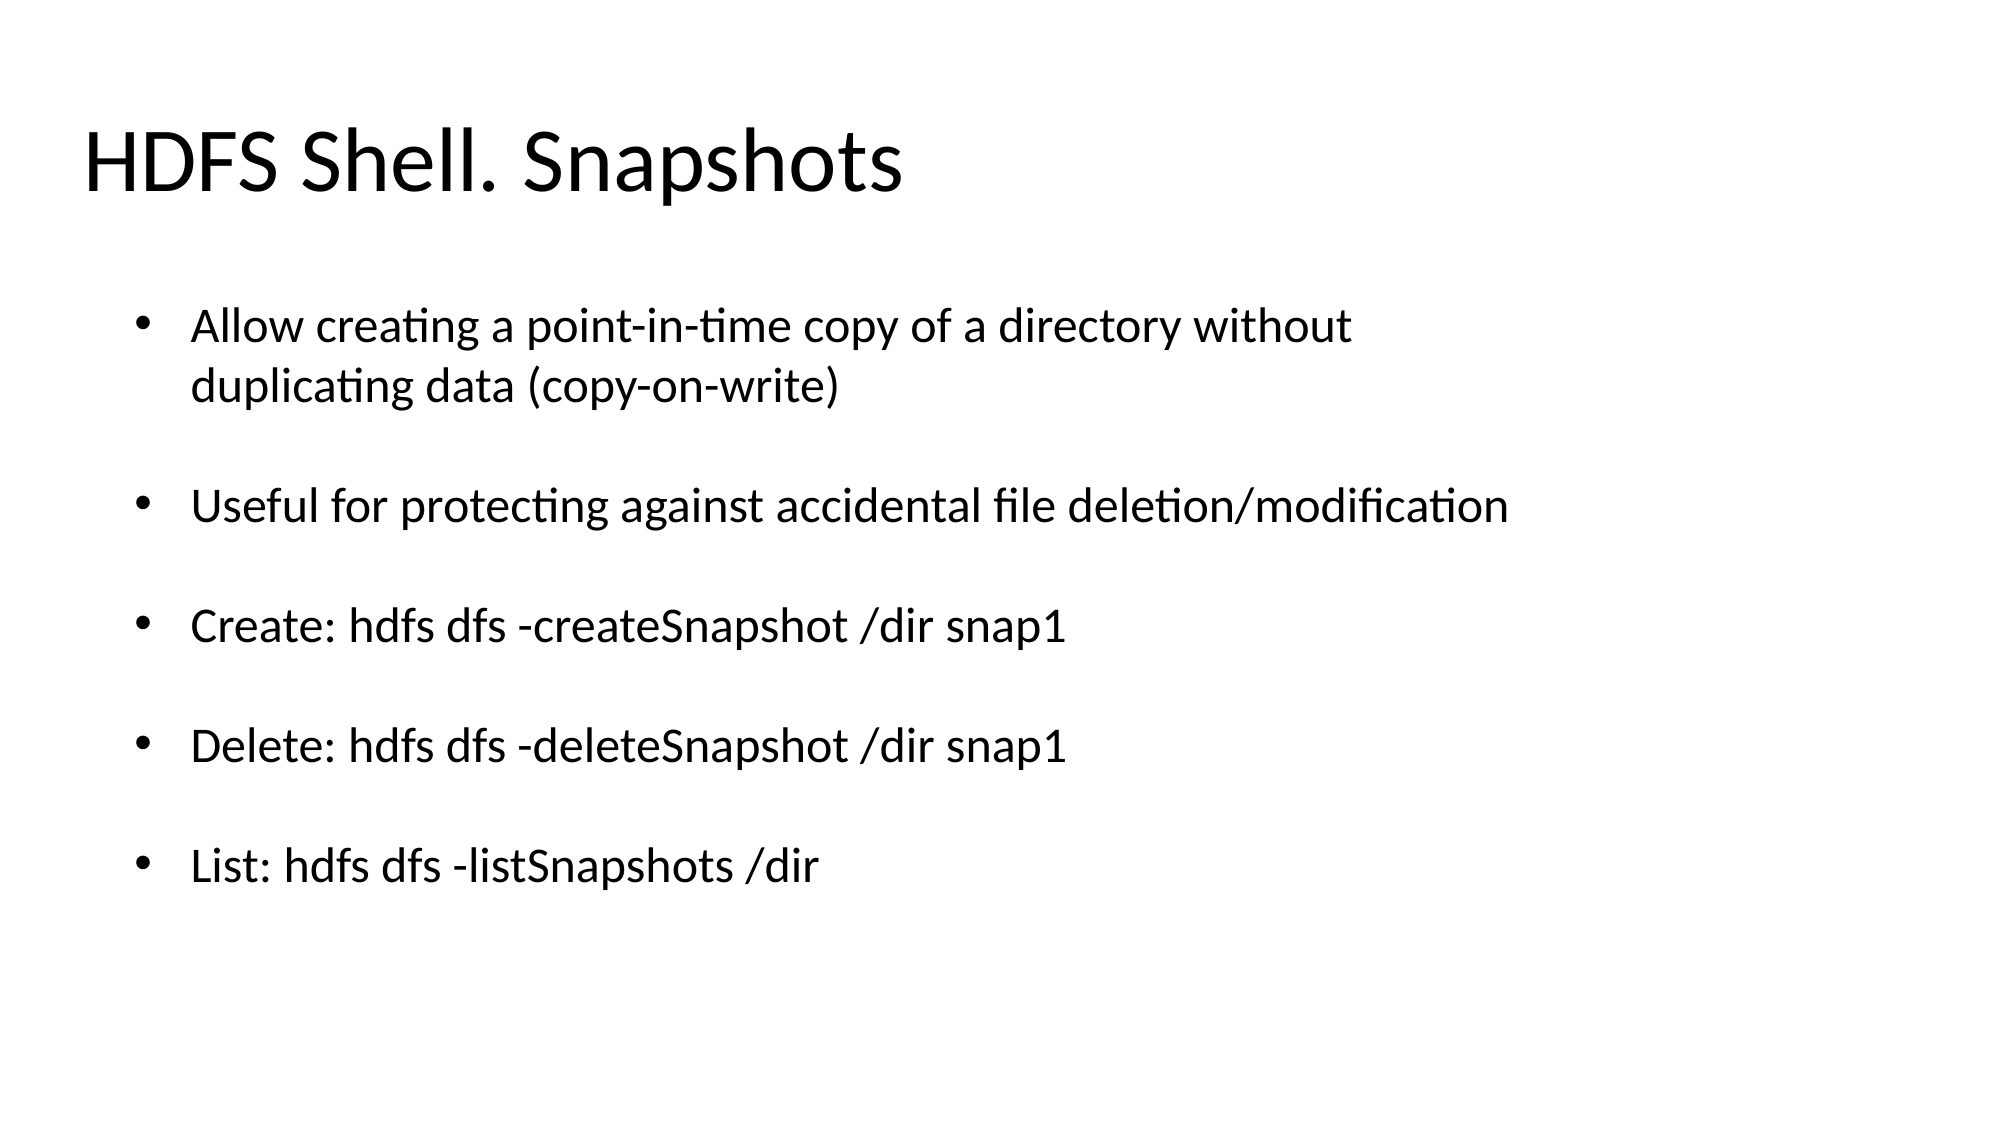

# HDFS Shell. Snapshots
Allow creating a point-in-time copy of a directory without duplicating data (copy-on-write)

Useful for protecting against accidental file deletion/modification

Create: hdfs dfs -createSnapshot /dir snap1

Delete: hdfs dfs -deleteSnapshot /dir snap1

List: hdfs dfs -listSnapshots /dir